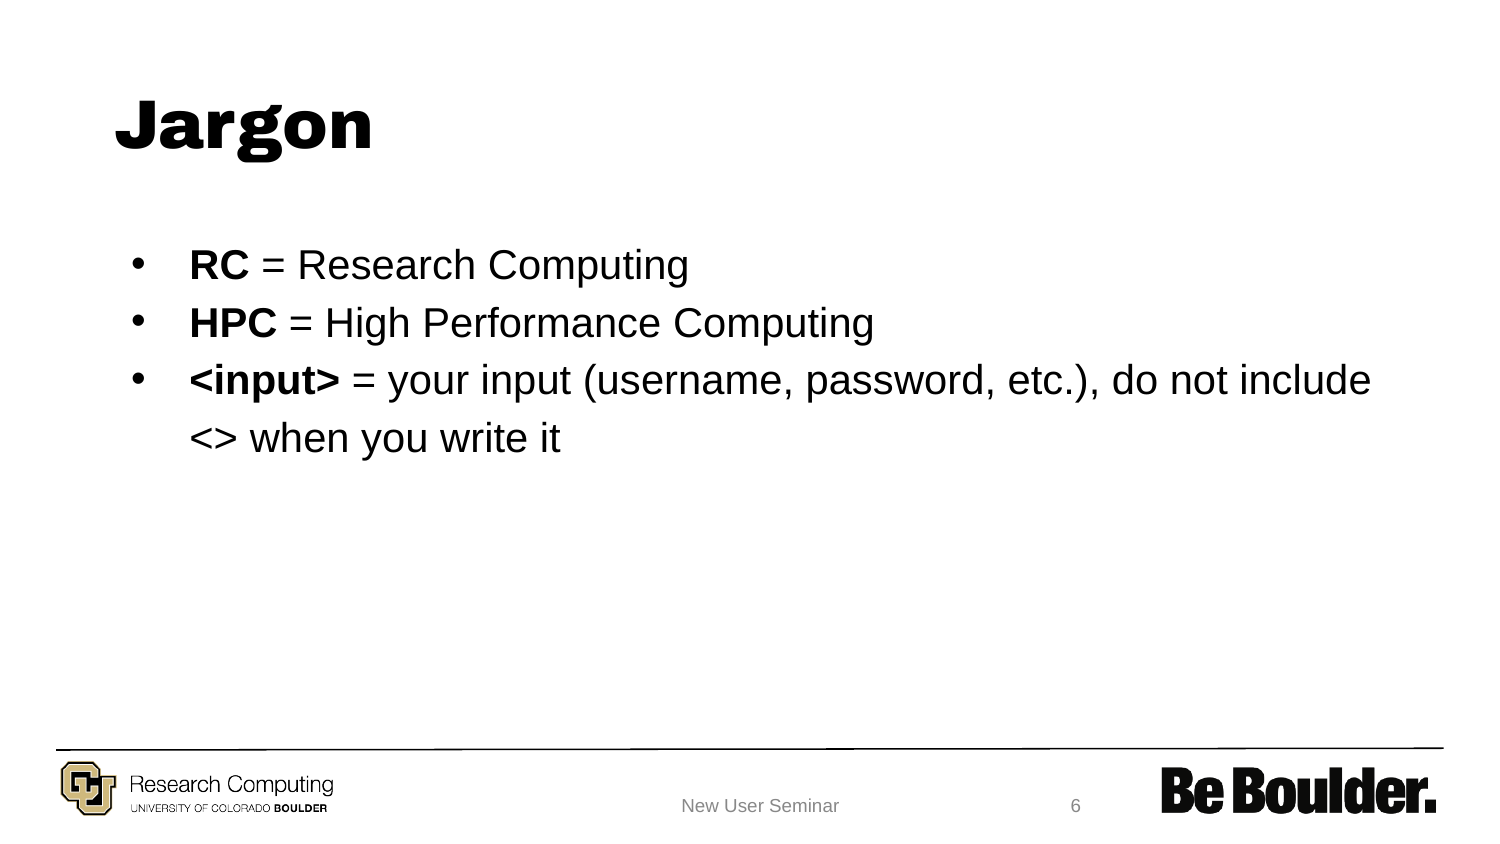

# Jargon
RC = Research Computing
HPC = High Performance Computing
<input> = your input (username, password, etc.), do not include <> when you write it

New User Seminar
6